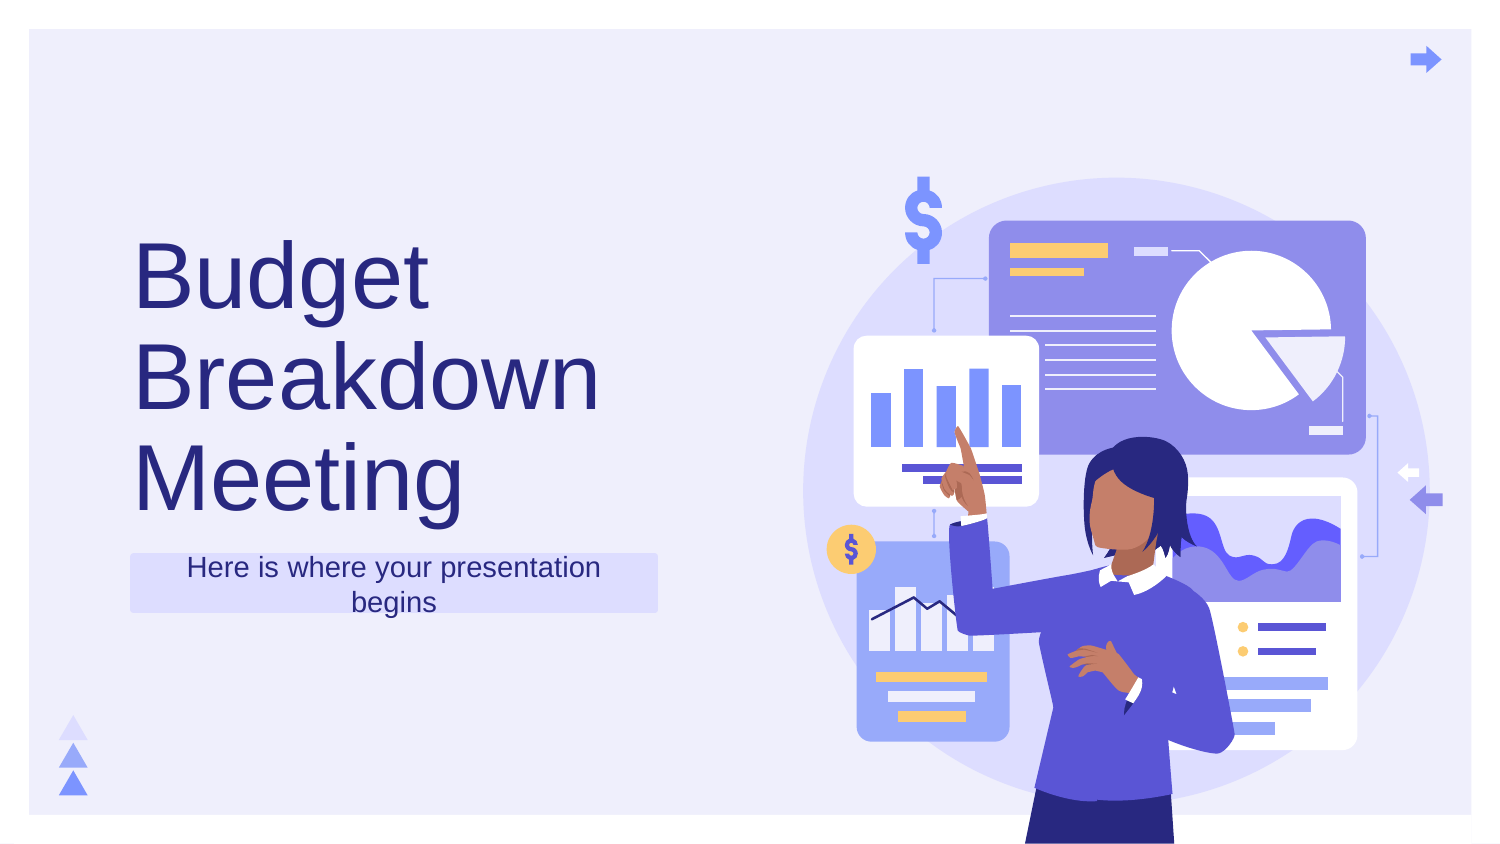

# Budget Breakdown Meeting
Here is where your presentation begins